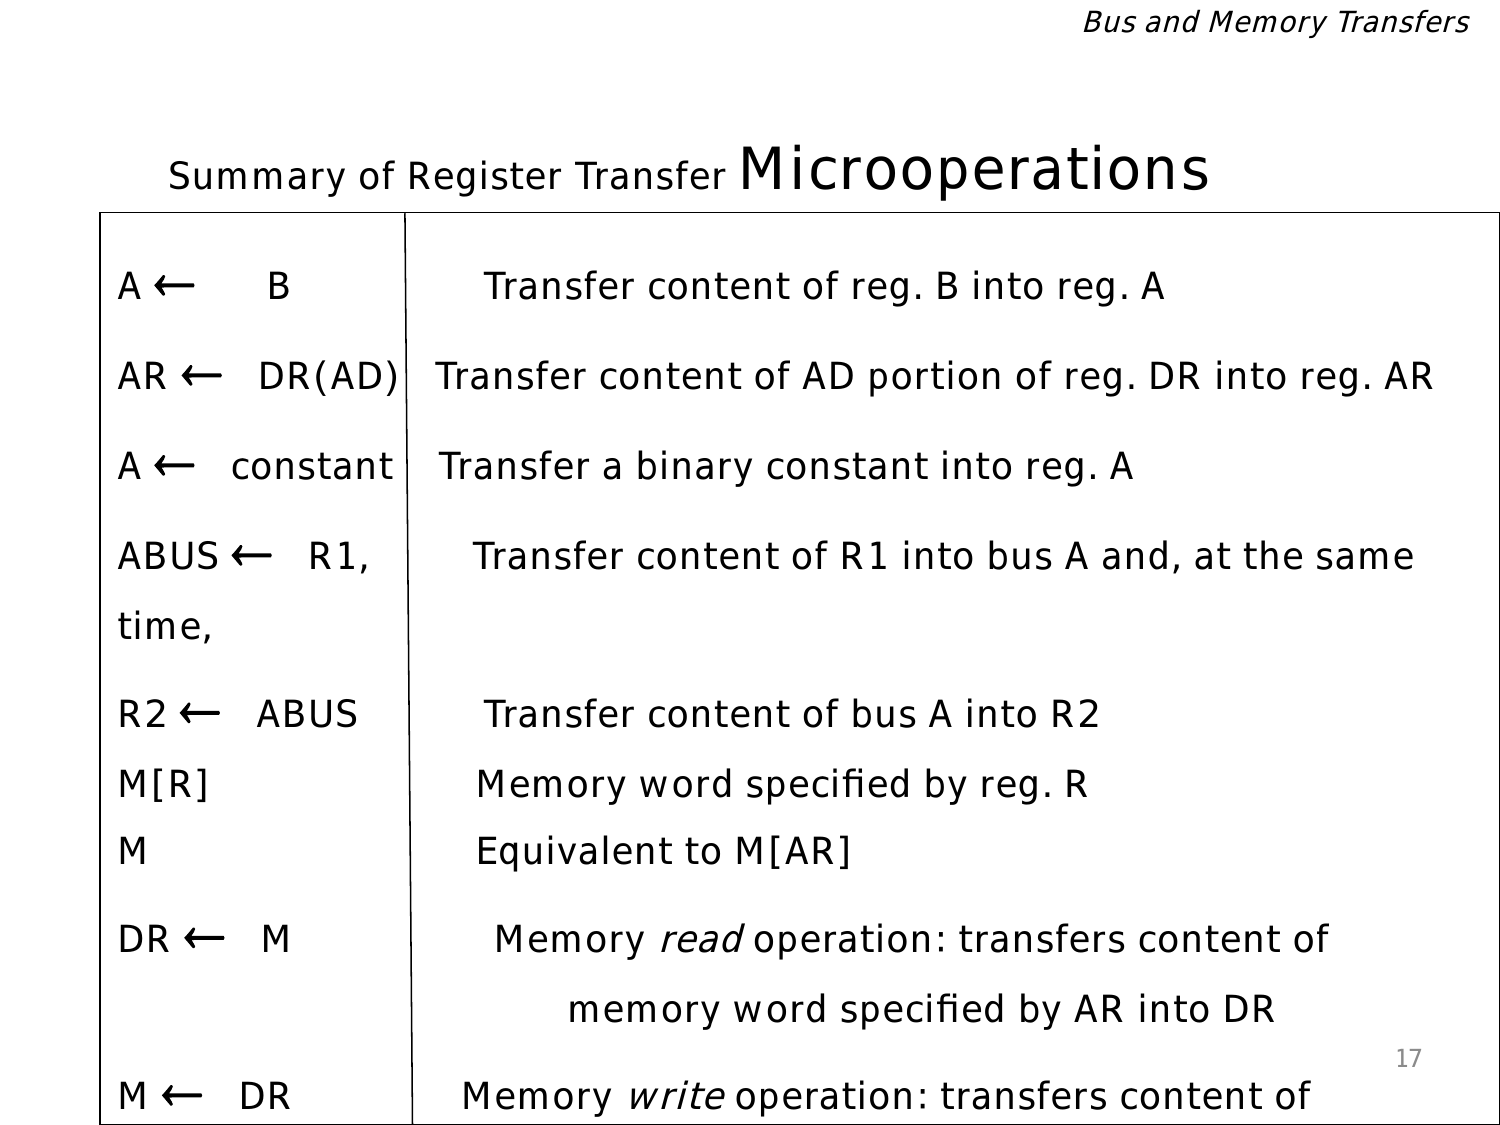

Bus and Memory Transfers
Summary of Register Transfer Microoperations

A ←    B	      Transfer content of reg. B into reg. A
AR ←  DR(AD)   Transfer content of AD portion of reg. DR into reg. AR
A ←  constant    Transfer a binary constant into reg. A
ABUS ←  R1,	     Transfer content of R1 into bus A and, at the same time,
R2 ←  ABUS	      Transfer content of bus A into R2
M[R]	                   Memory word specified by reg. R
M	                   Equivalent to M[AR]
DR ←  M	       Memory read operation: transfers content of
                                     	memory word specified by AR into DR
M ←  DR	    Memory write operation: transfers content of
                                      	DR into memory word specified by AR

17